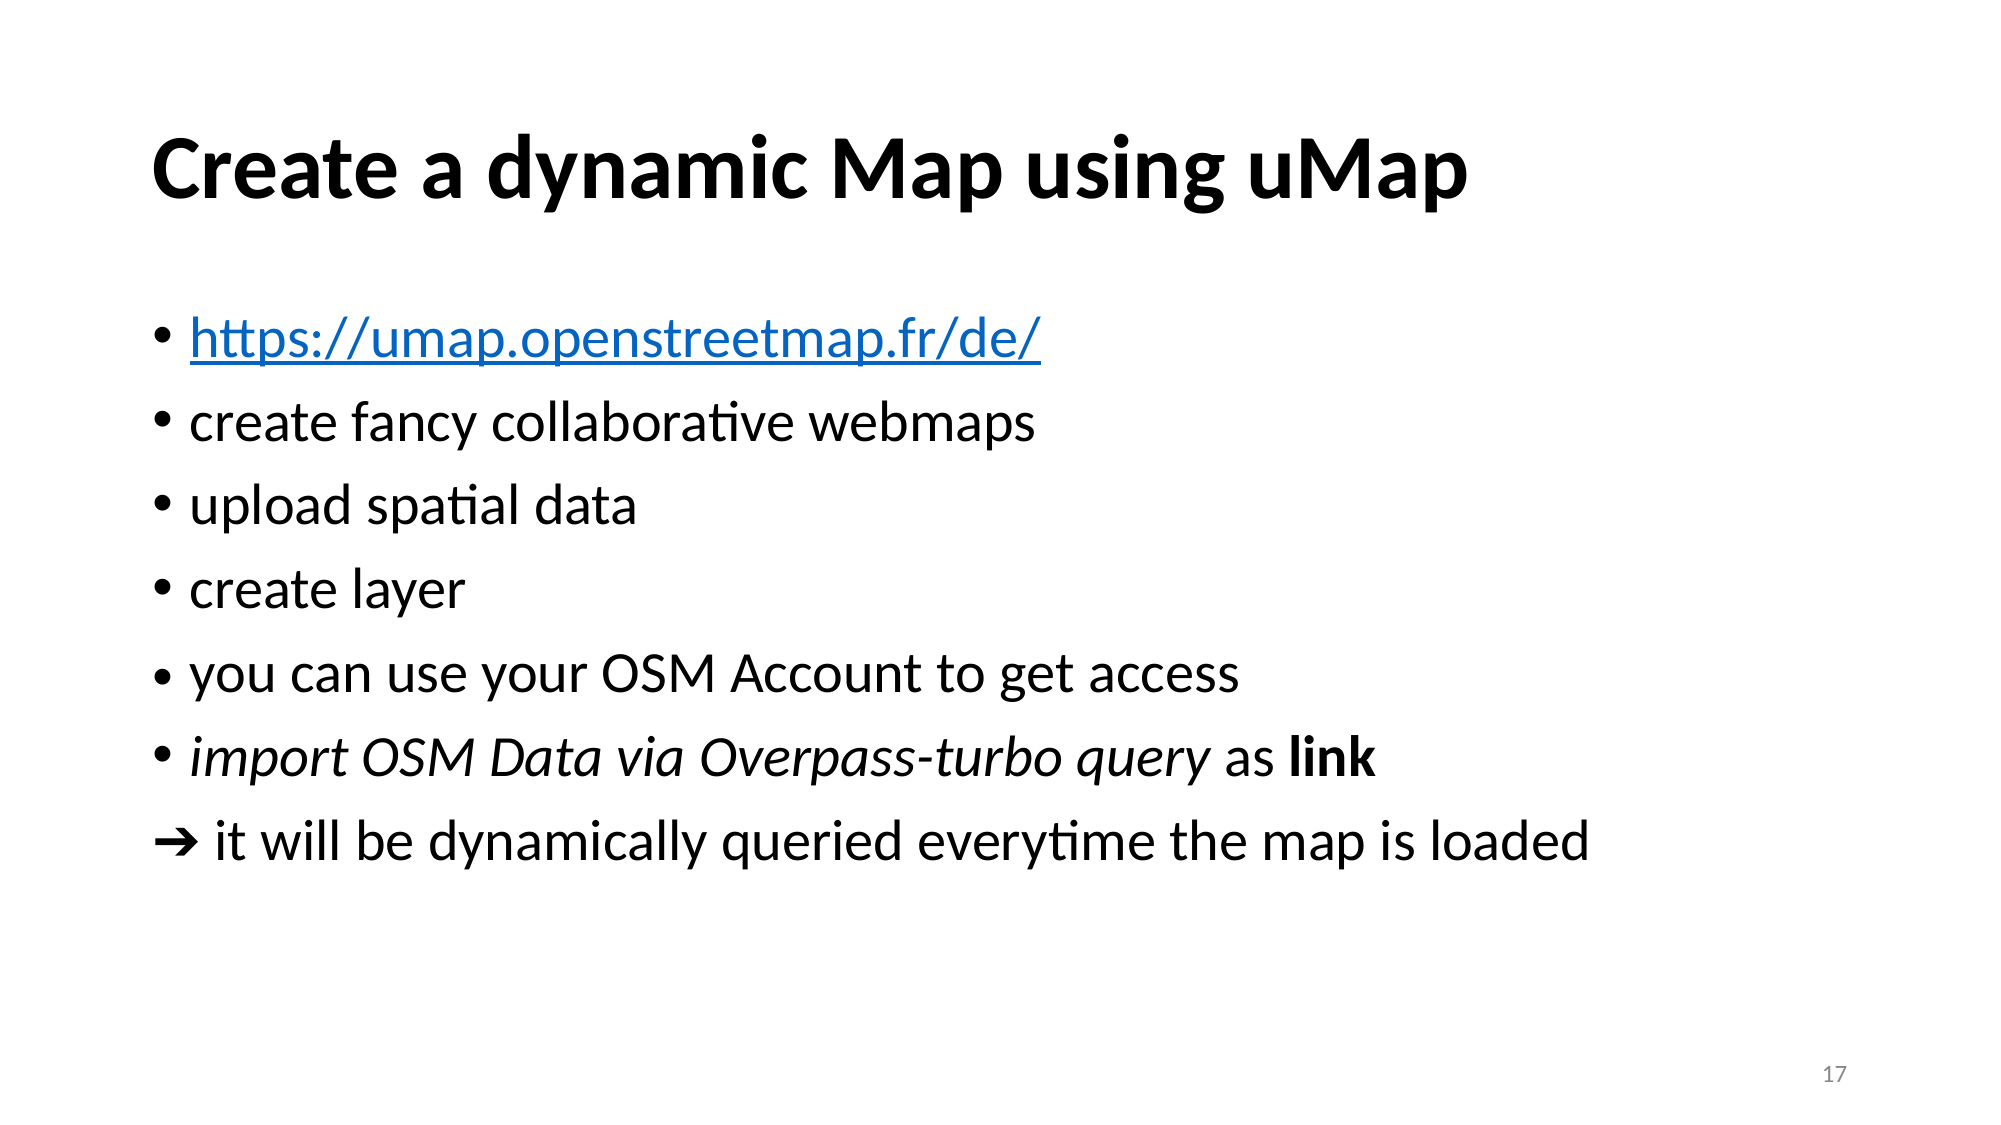

# Create a dynamic Map using uMap
https://umap.openstreetmap.fr/de/
create fancy collaborative webmaps
upload spatial data
create layer
you can use your OSM Account to get access
import OSM Data via Overpass-turbo query as link
➔ it will be dynamically queried everytime the map is loaded

17